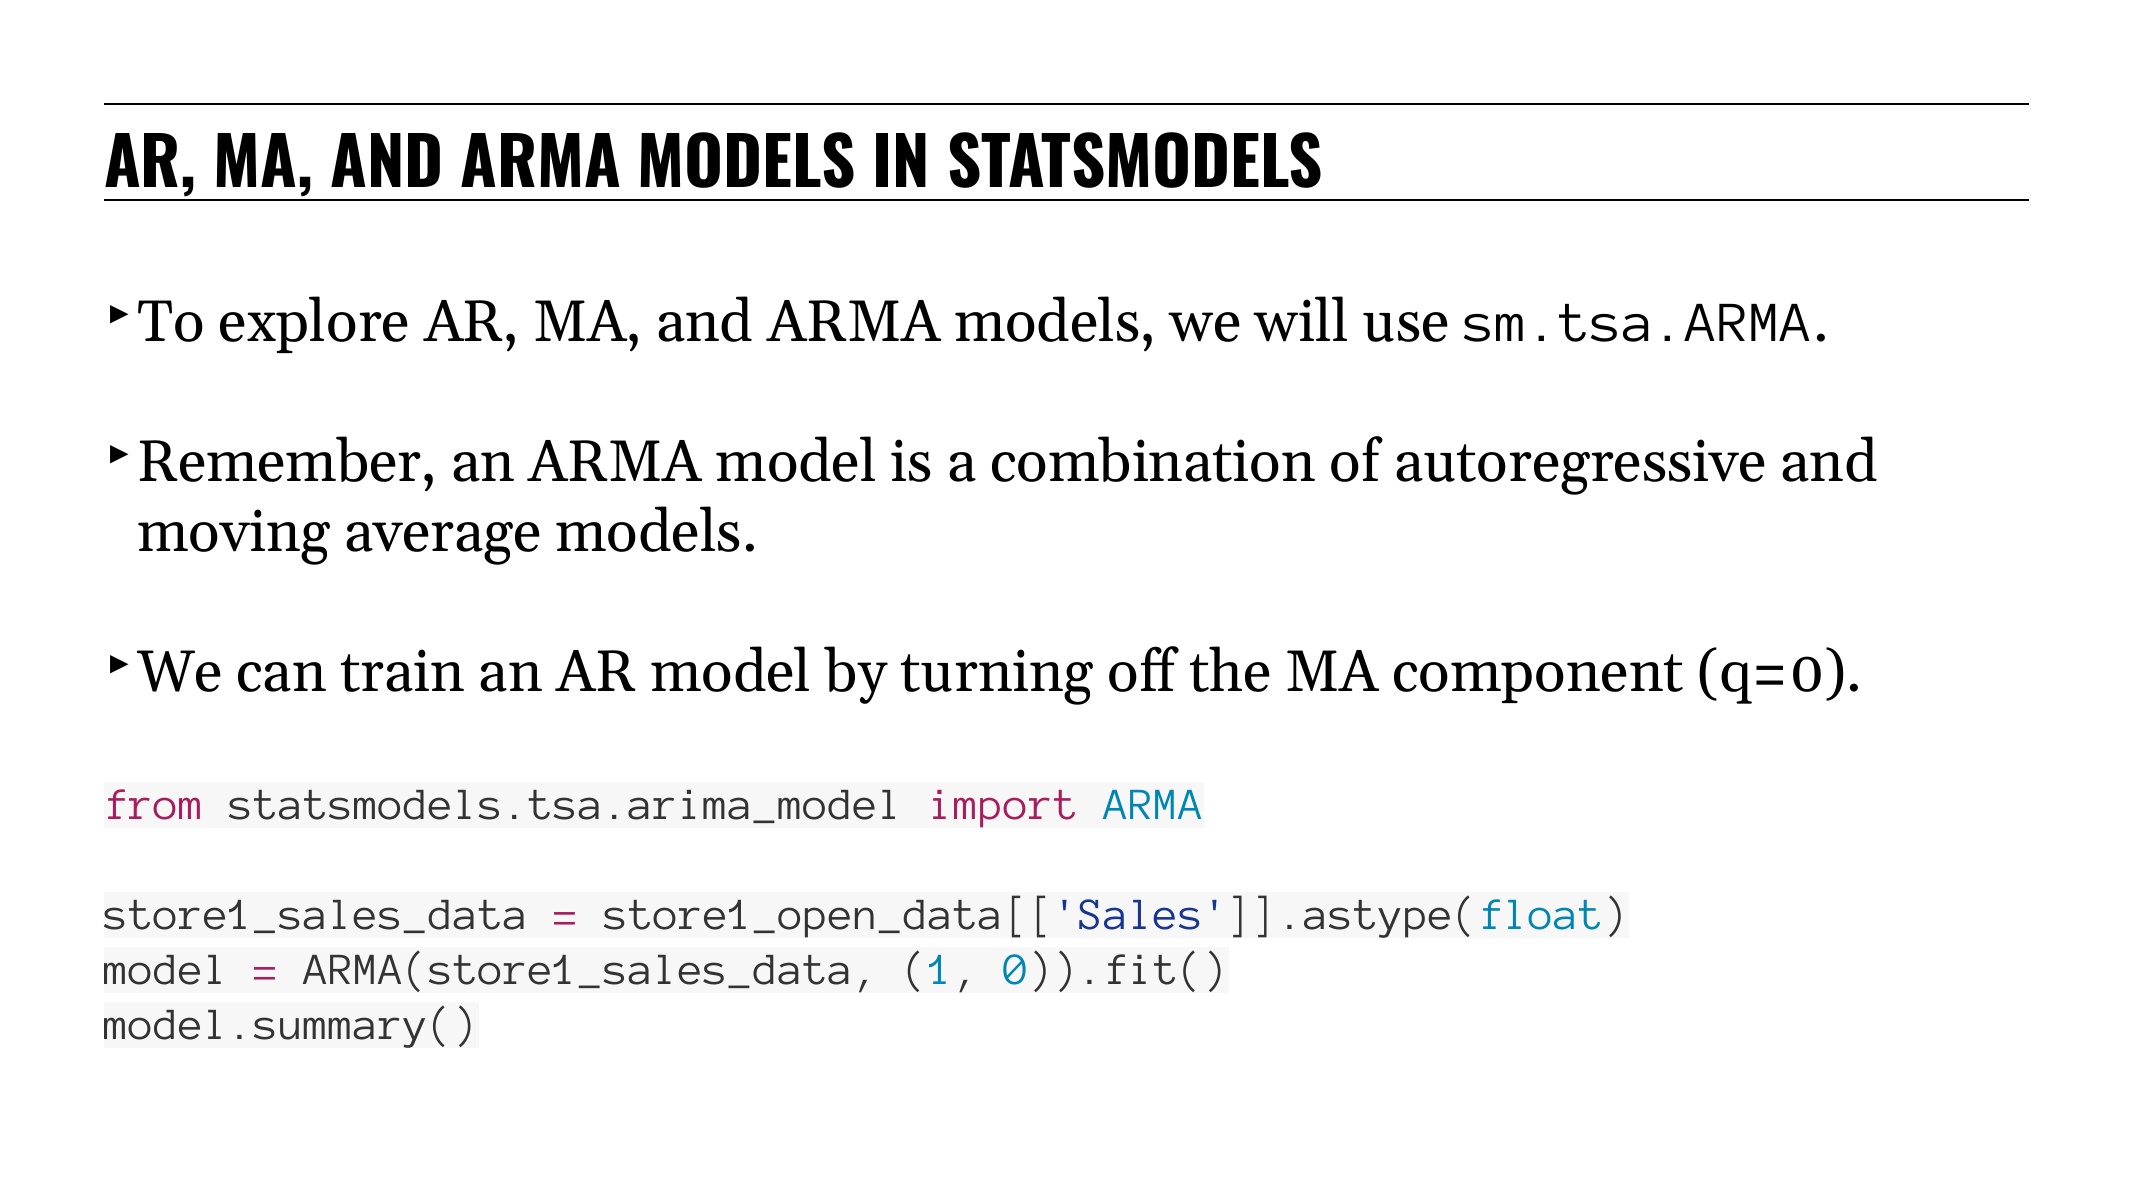

AR, MA, AND ARMA MODELS IN STATSMODELS

To explore AR, MA, and ARMA models, we will use sm.tsa.ARMA.

Remember, an ARMA model is a combination of autoregressive and moving average models.

We can train an AR model by turning off the MA component (q=0).

from statsmodels.tsa.arima_model import ARMA
store1_sales_data = store1_open_data[['Sales']].astype(float)
model = ARMA(store1_sales_data, (1, 0)).fit()
model.summary()